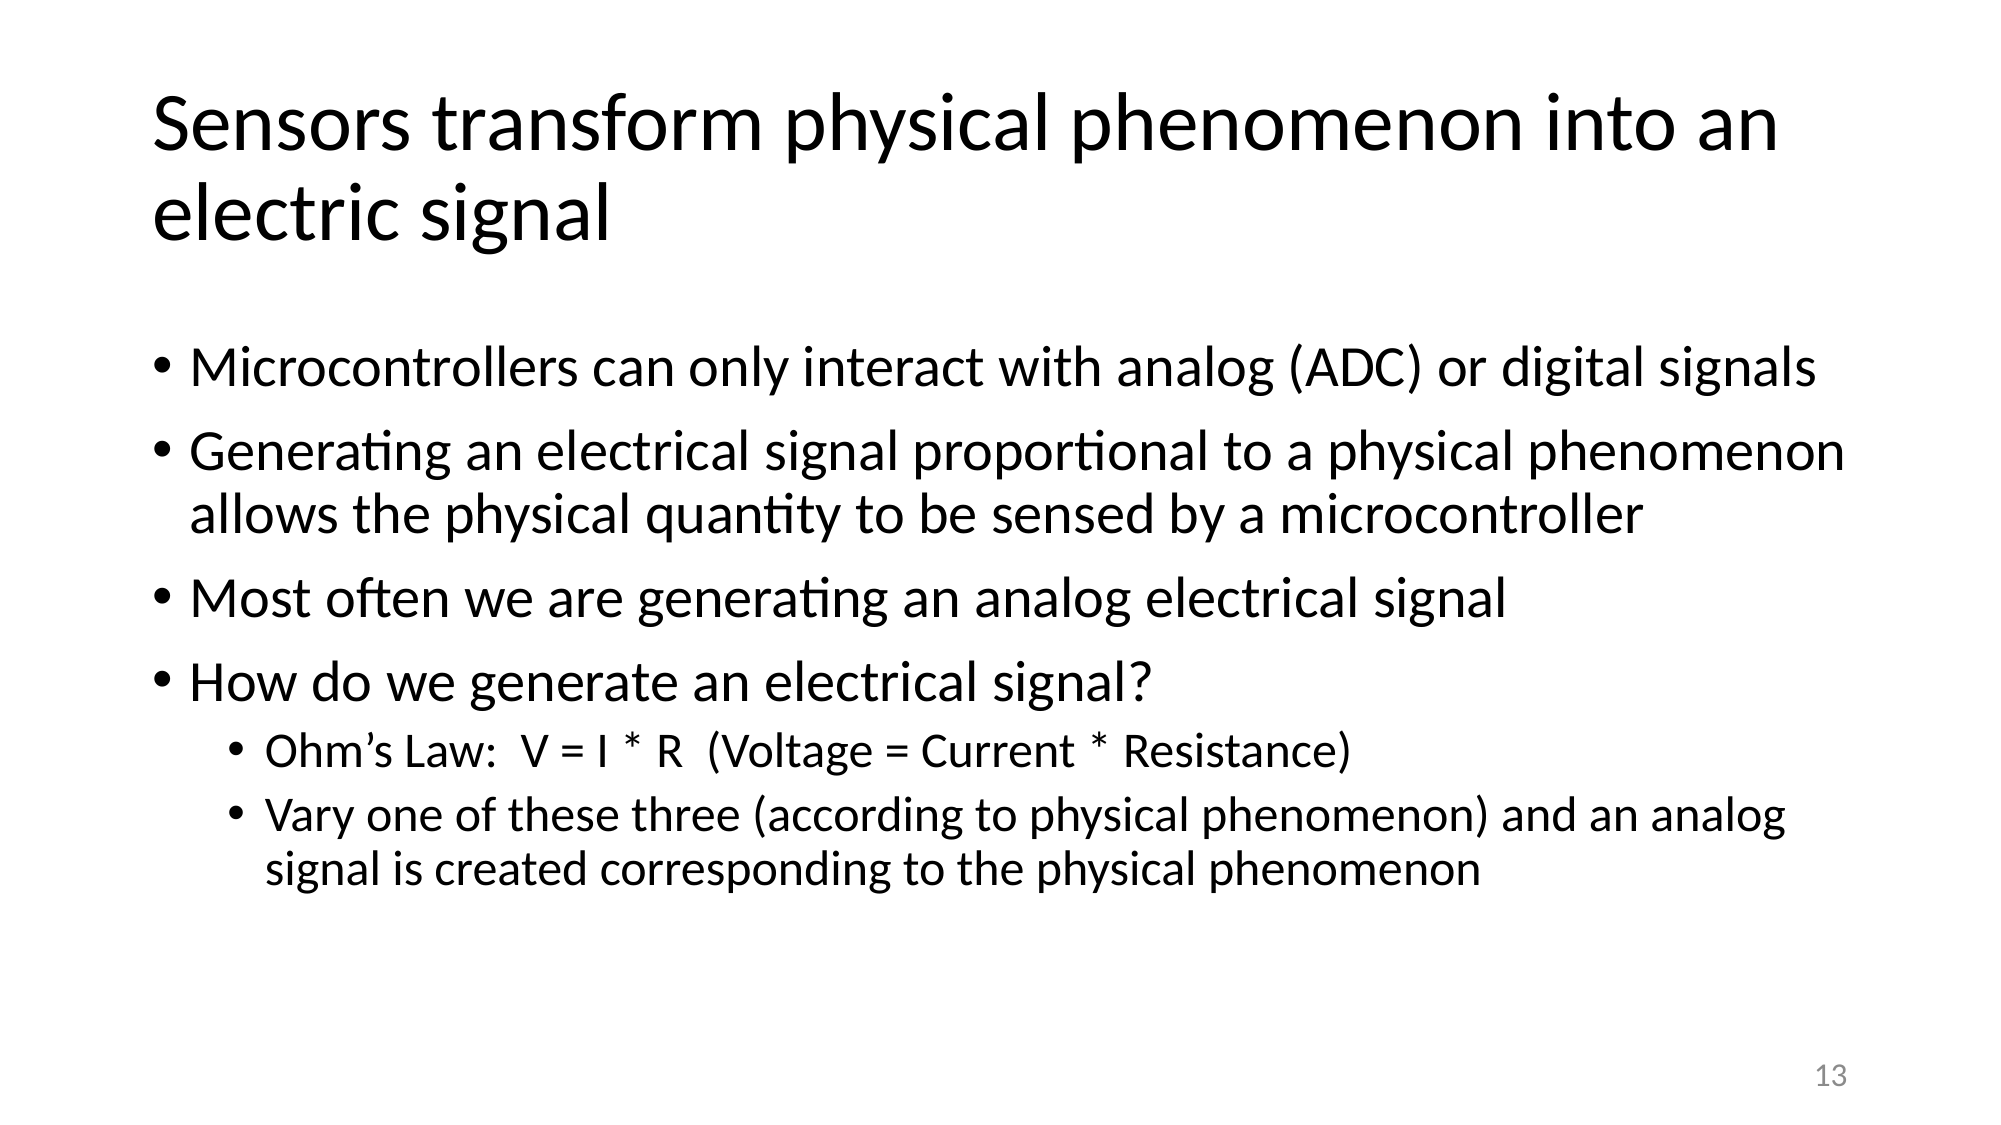

# Sensors transform physical phenomenon into an electric signal
Microcontrollers can only interact with analog (ADC) or digital signals
Generating an electrical signal proportional to a physical phenomenon allows the physical quantity to be sensed by a microcontroller
Most often we are generating an analog electrical signal
How do we generate an electrical signal?
Ohm’s Law:  V = I * R  (Voltage = Current * Resistance)
Vary one of these three (according to physical phenomenon) and an analog signal is created corresponding to the physical phenomenon
13